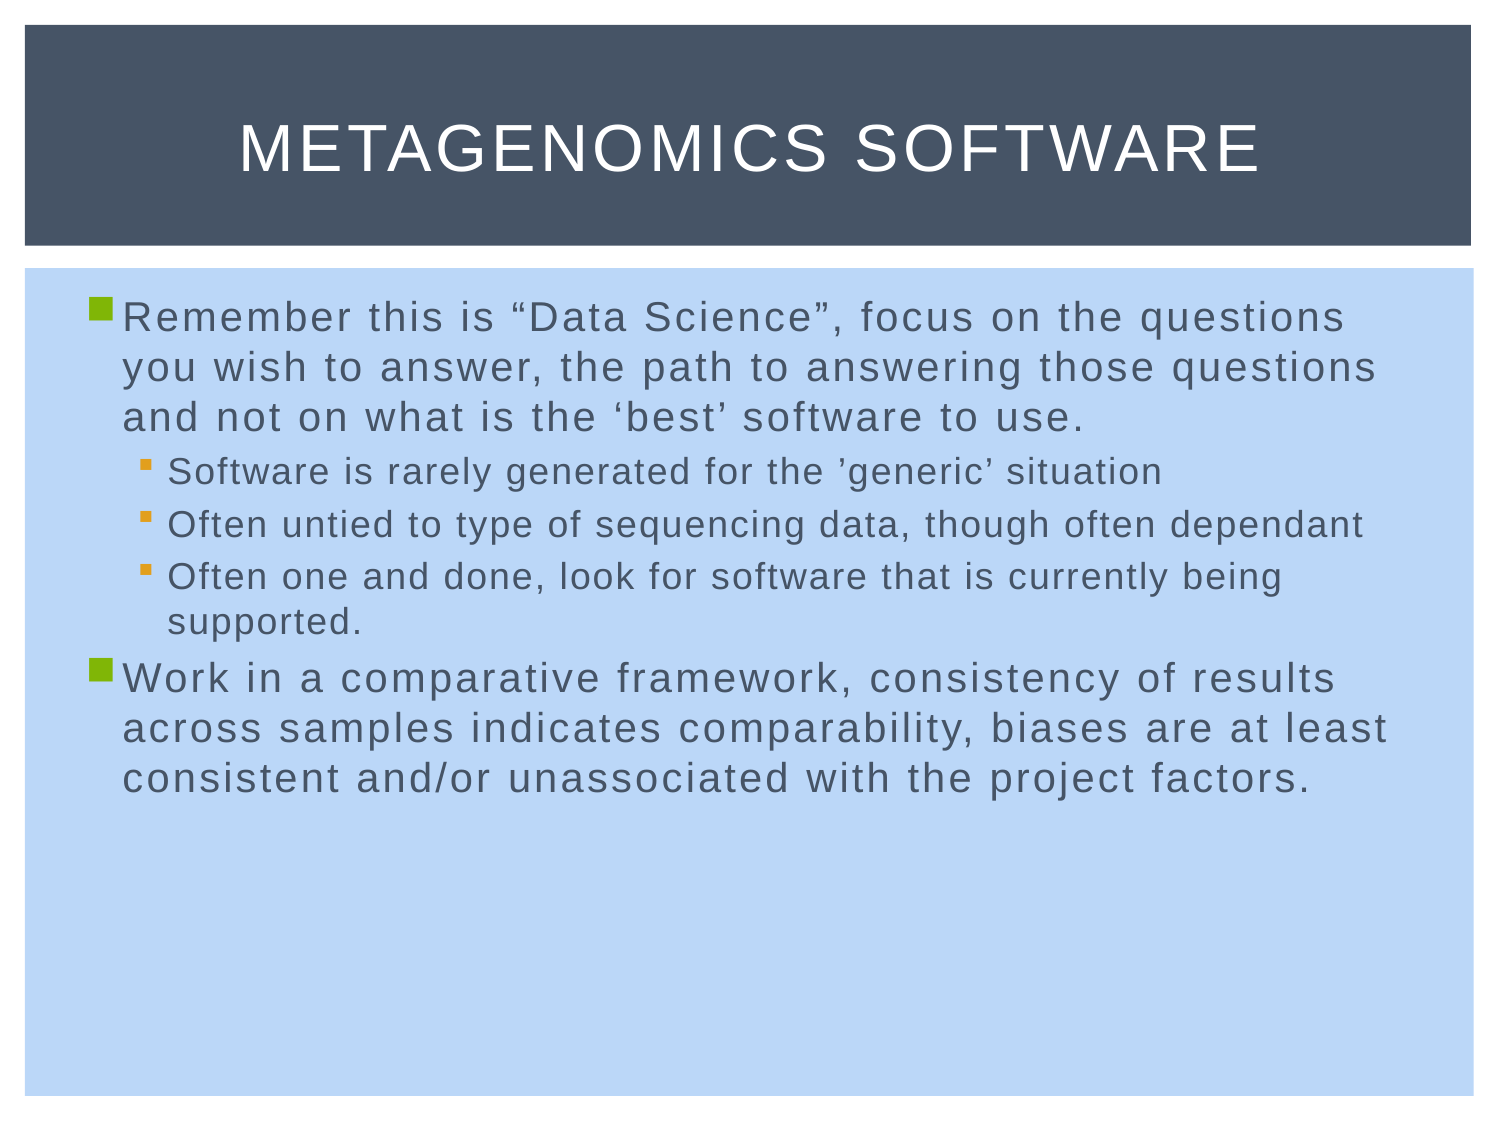

# METAGENOMICS Software
Remember this is “Data Science”, focus on the questions you wish to answer, the path to answering those questions and not on what is the ‘best’ software to use.
Software is rarely generated for the ’generic’ situation
Often untied to type of sequencing data, though often dependant
Often one and done, look for software that is currently being supported.
Work in a comparative framework, consistency of results across samples indicates comparability, biases are at least consistent and/or unassociated with the project factors.